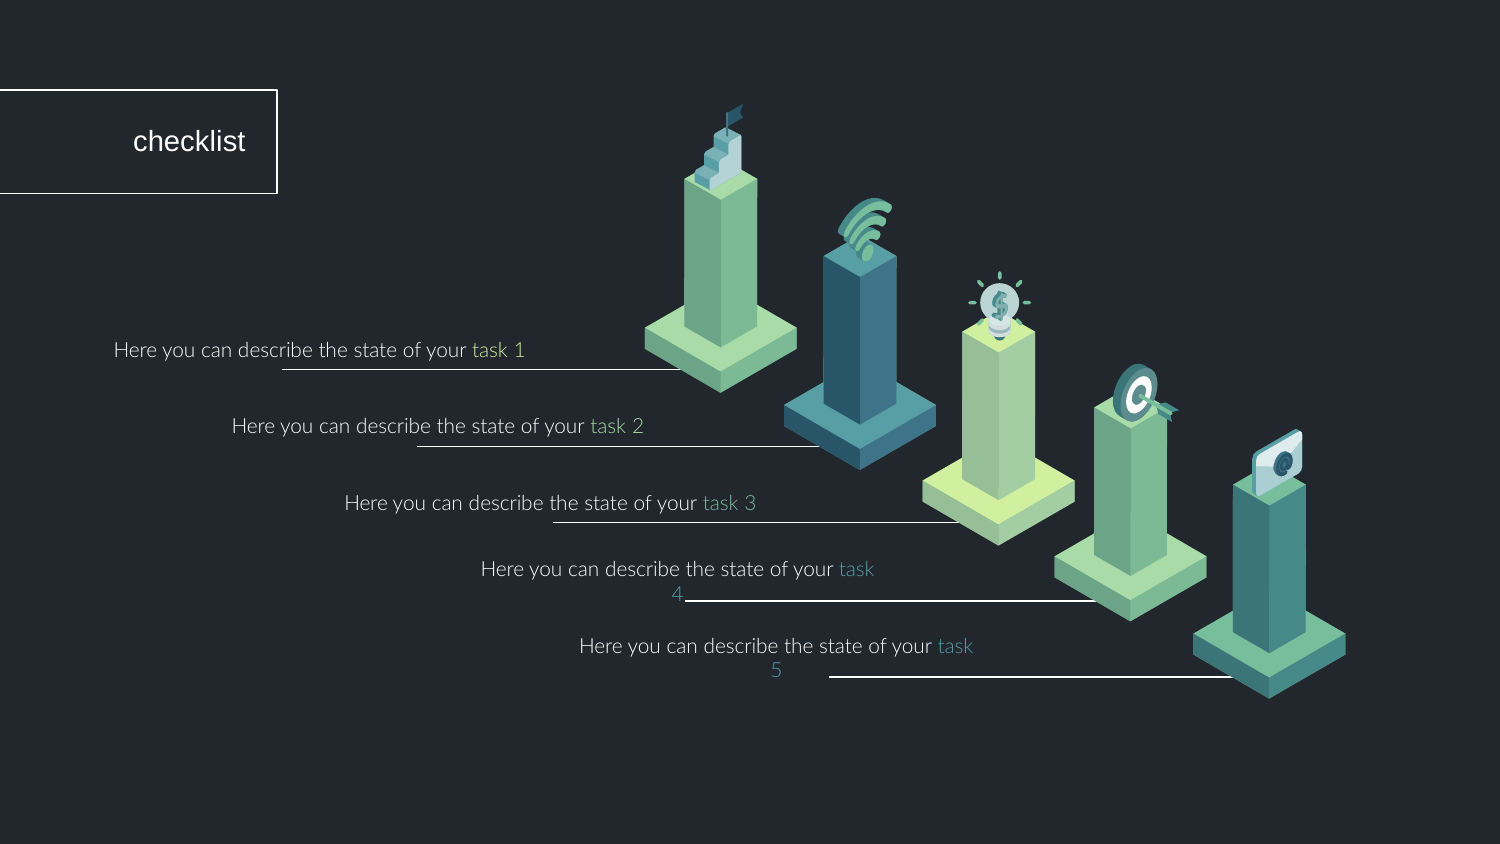

# checklist

Here you can describe the state of your task 1

Here you can describe the state of your task 2

Here you can describe the state of your task 3

Here you can describe the state of your task 4

Here you can describe the state of your task 5